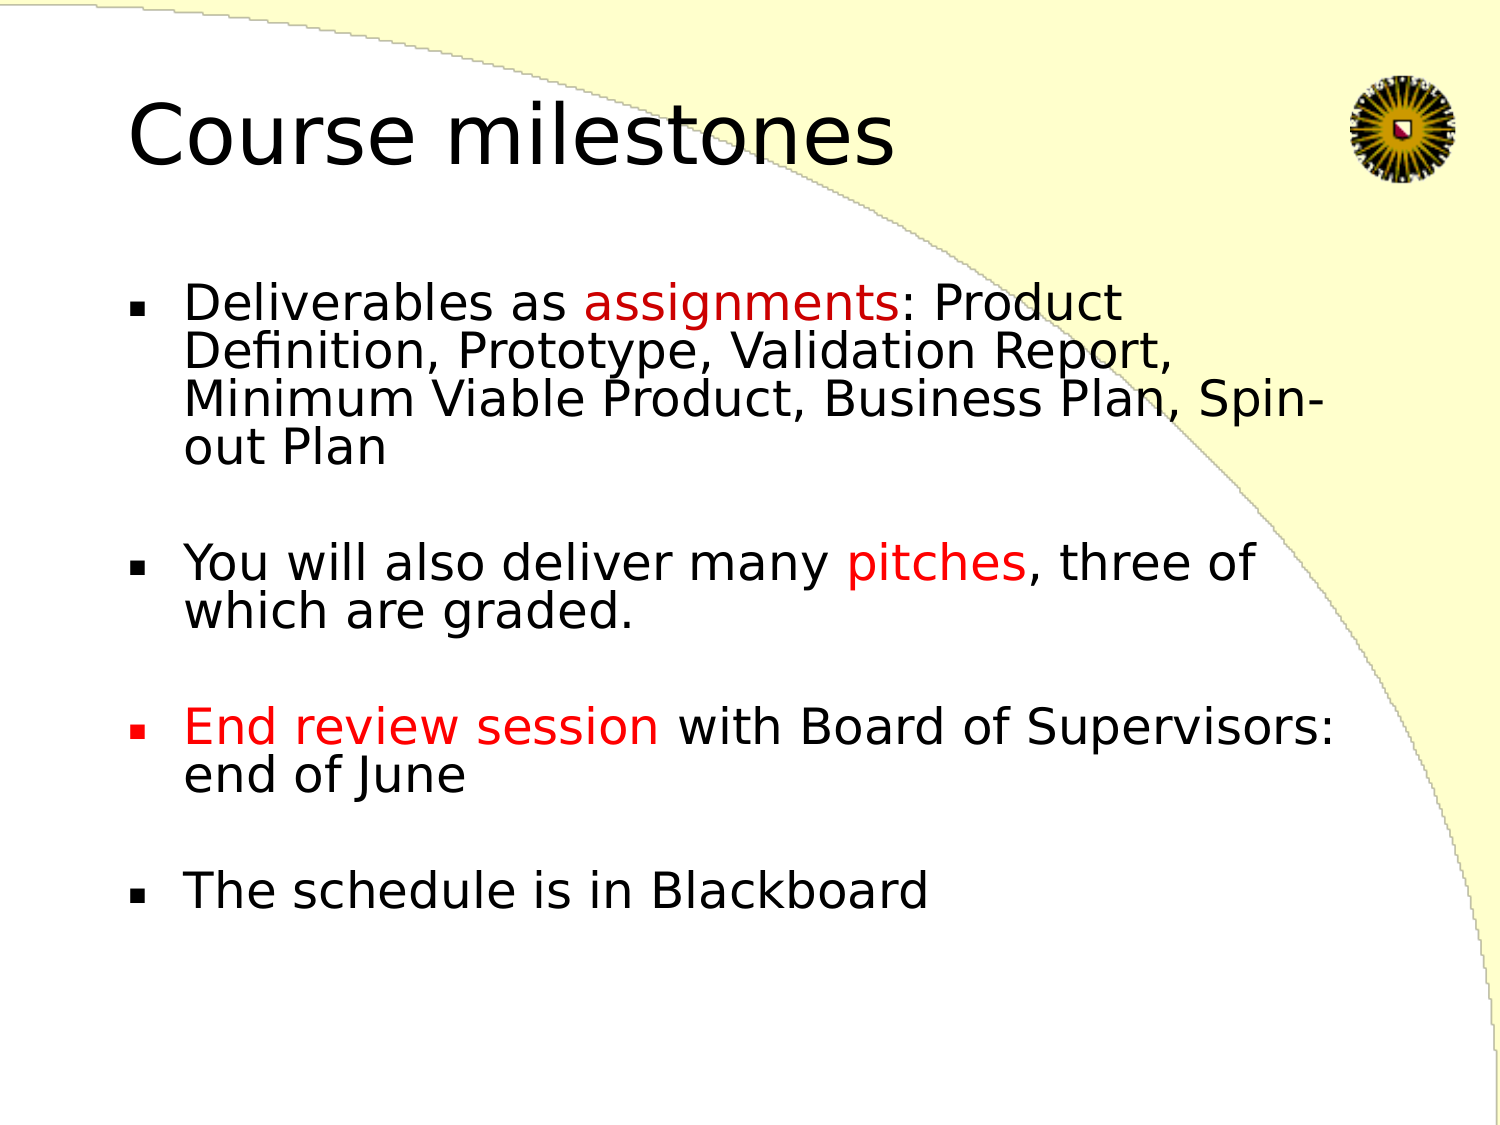

# Course milestones
Deliverables as assignments: Product Definition, Prototype, Validation Report, Minimum Viable Product, Business Plan, Spin-out Plan

You will also deliver many pitches, three of which are graded.

End review session with Board of Supervisors: end of June

The schedule is in Blackboard